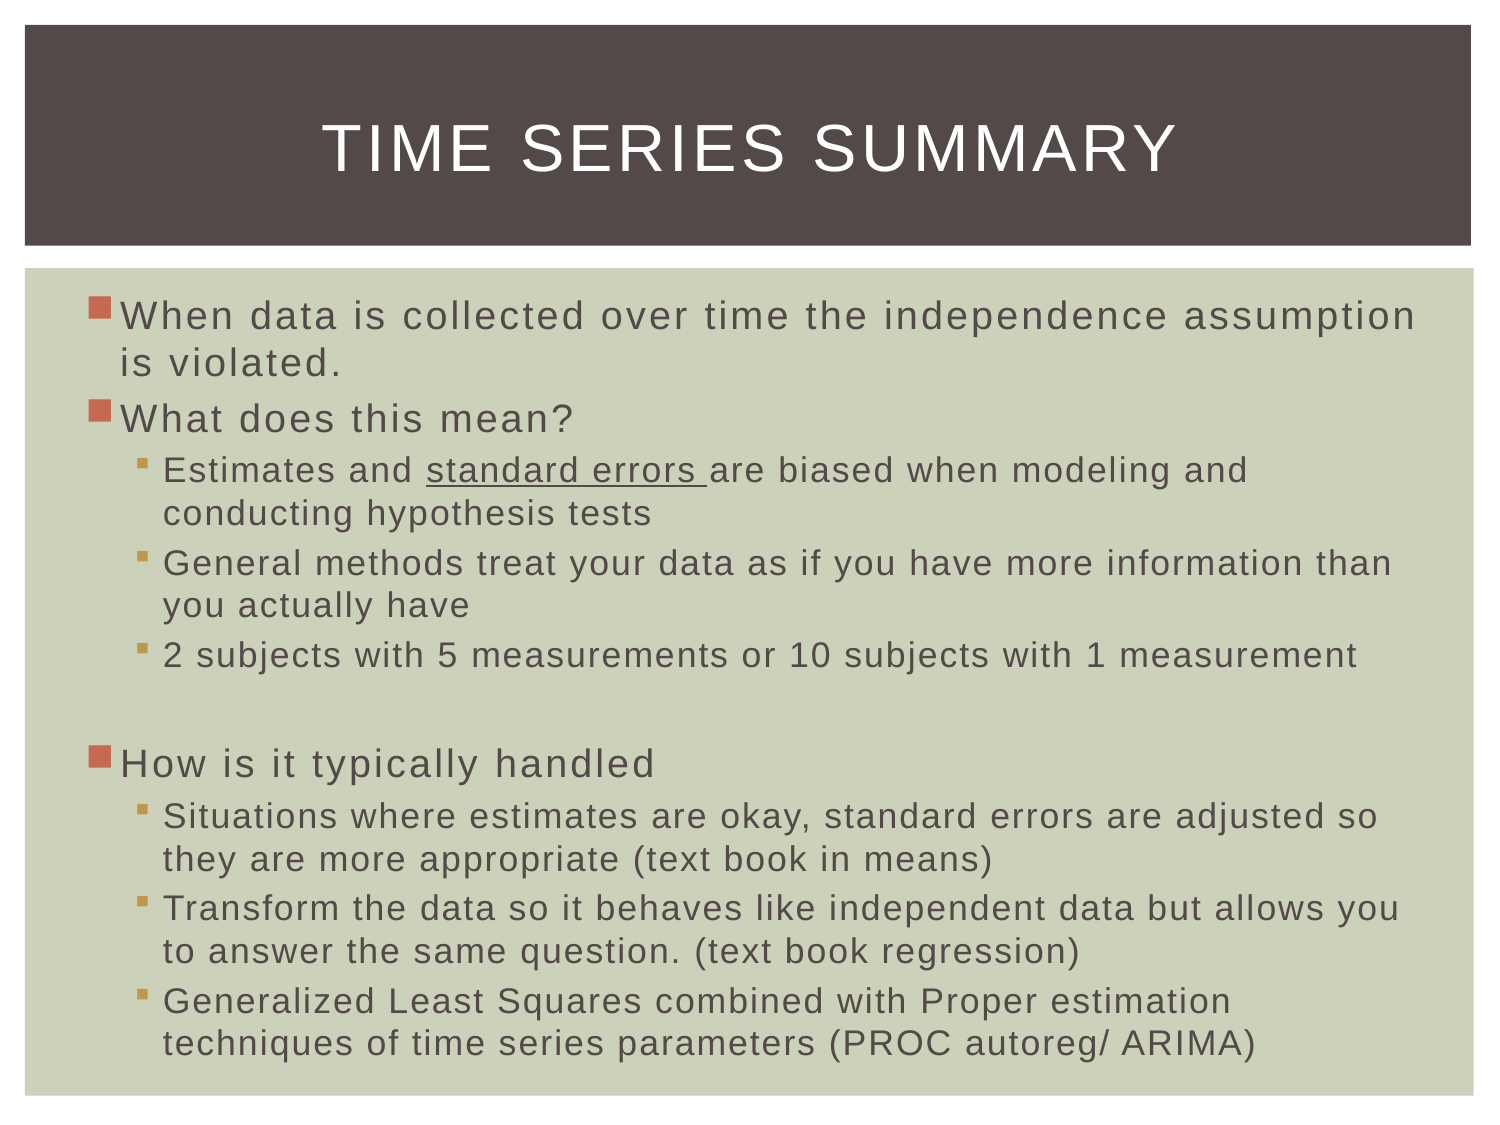

# Time Series Summary
When data is collected over time the independence assumption is violated.
What does this mean?
Estimates and standard errors are biased when modeling and conducting hypothesis tests
General methods treat your data as if you have more information than you actually have
2 subjects with 5 measurements or 10 subjects with 1 measurement

How is it typically handled
Situations where estimates are okay, standard errors are adjusted so they are more appropriate (text book in means)
Transform the data so it behaves like independent data but allows you to answer the same question. (text book regression)
Generalized Least Squares combined with Proper estimation techniques of time series parameters (PROC autoreg/ ARIMA)